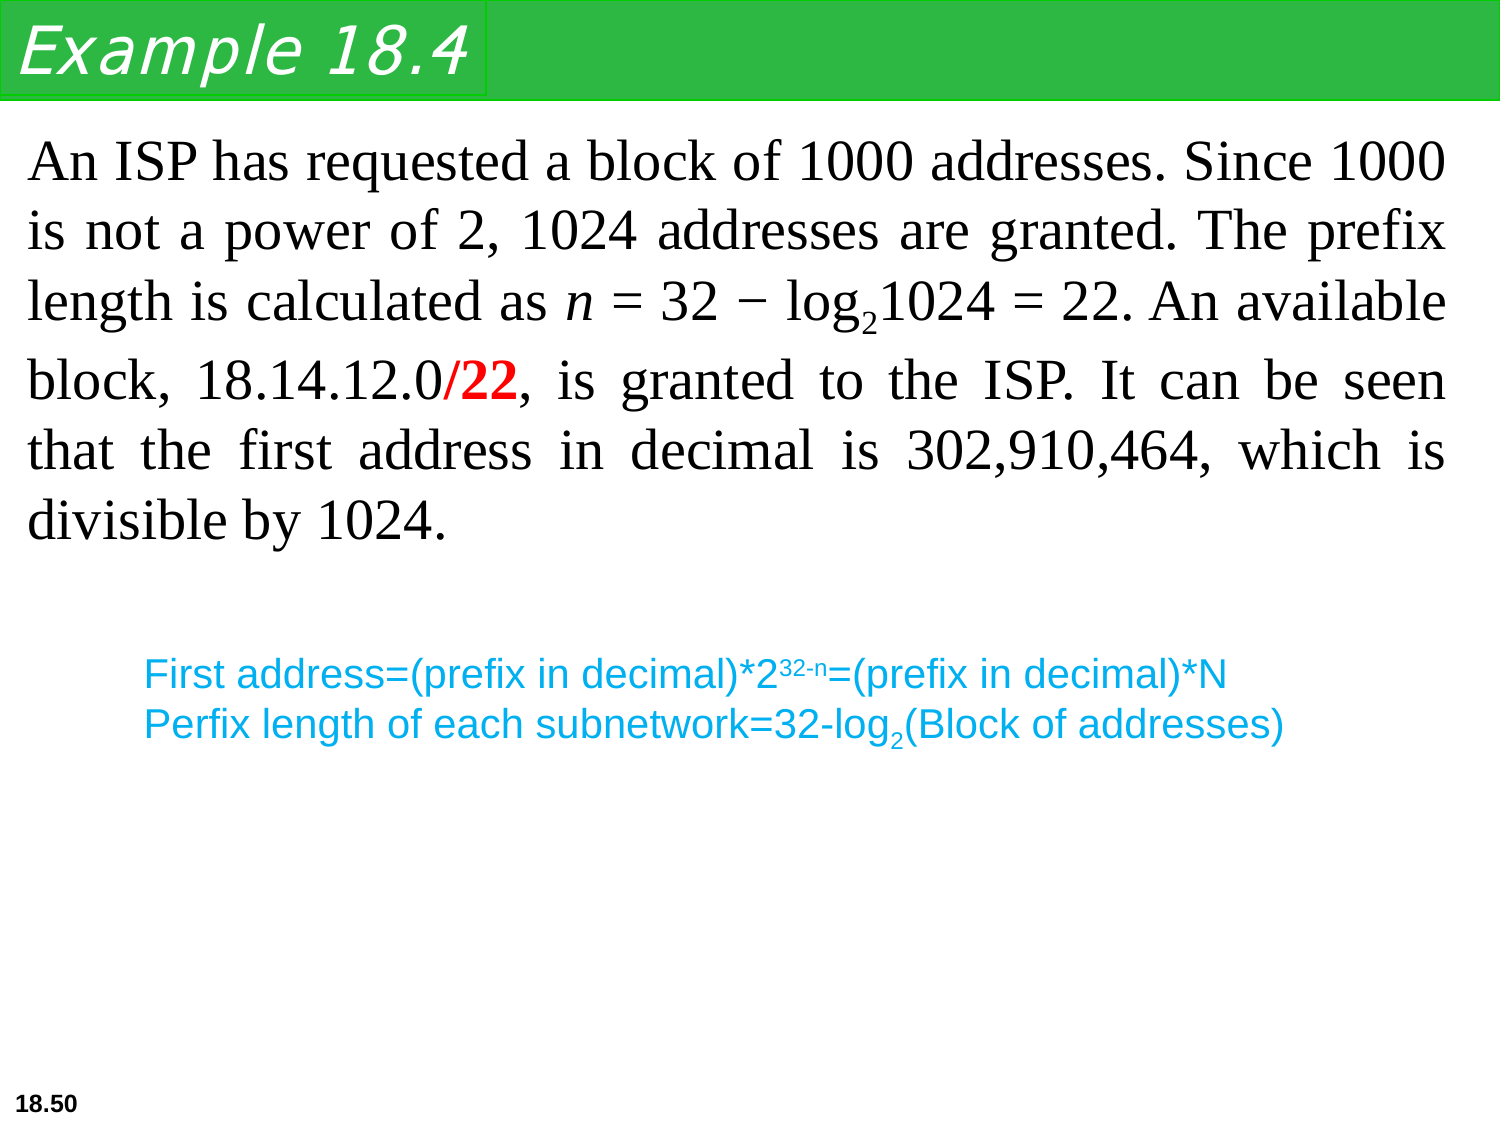

Example 18.4
An ISP has requested a block of 1000 addresses. Since 1000 is not a power of 2, 1024 addresses are granted. The prefix length is calculated as n = 32 − log21024 = 22. An available block, 18.14.12.0/22, is granted to the ISP. It can be seen that the first address in decimal is 302,910,464, which is divisible by 1024.
First address=(prefix in decimal)*232-n=(prefix in decimal)*N
Perfix length of each subnetwork=32-log2(Block of addresses)
18.50